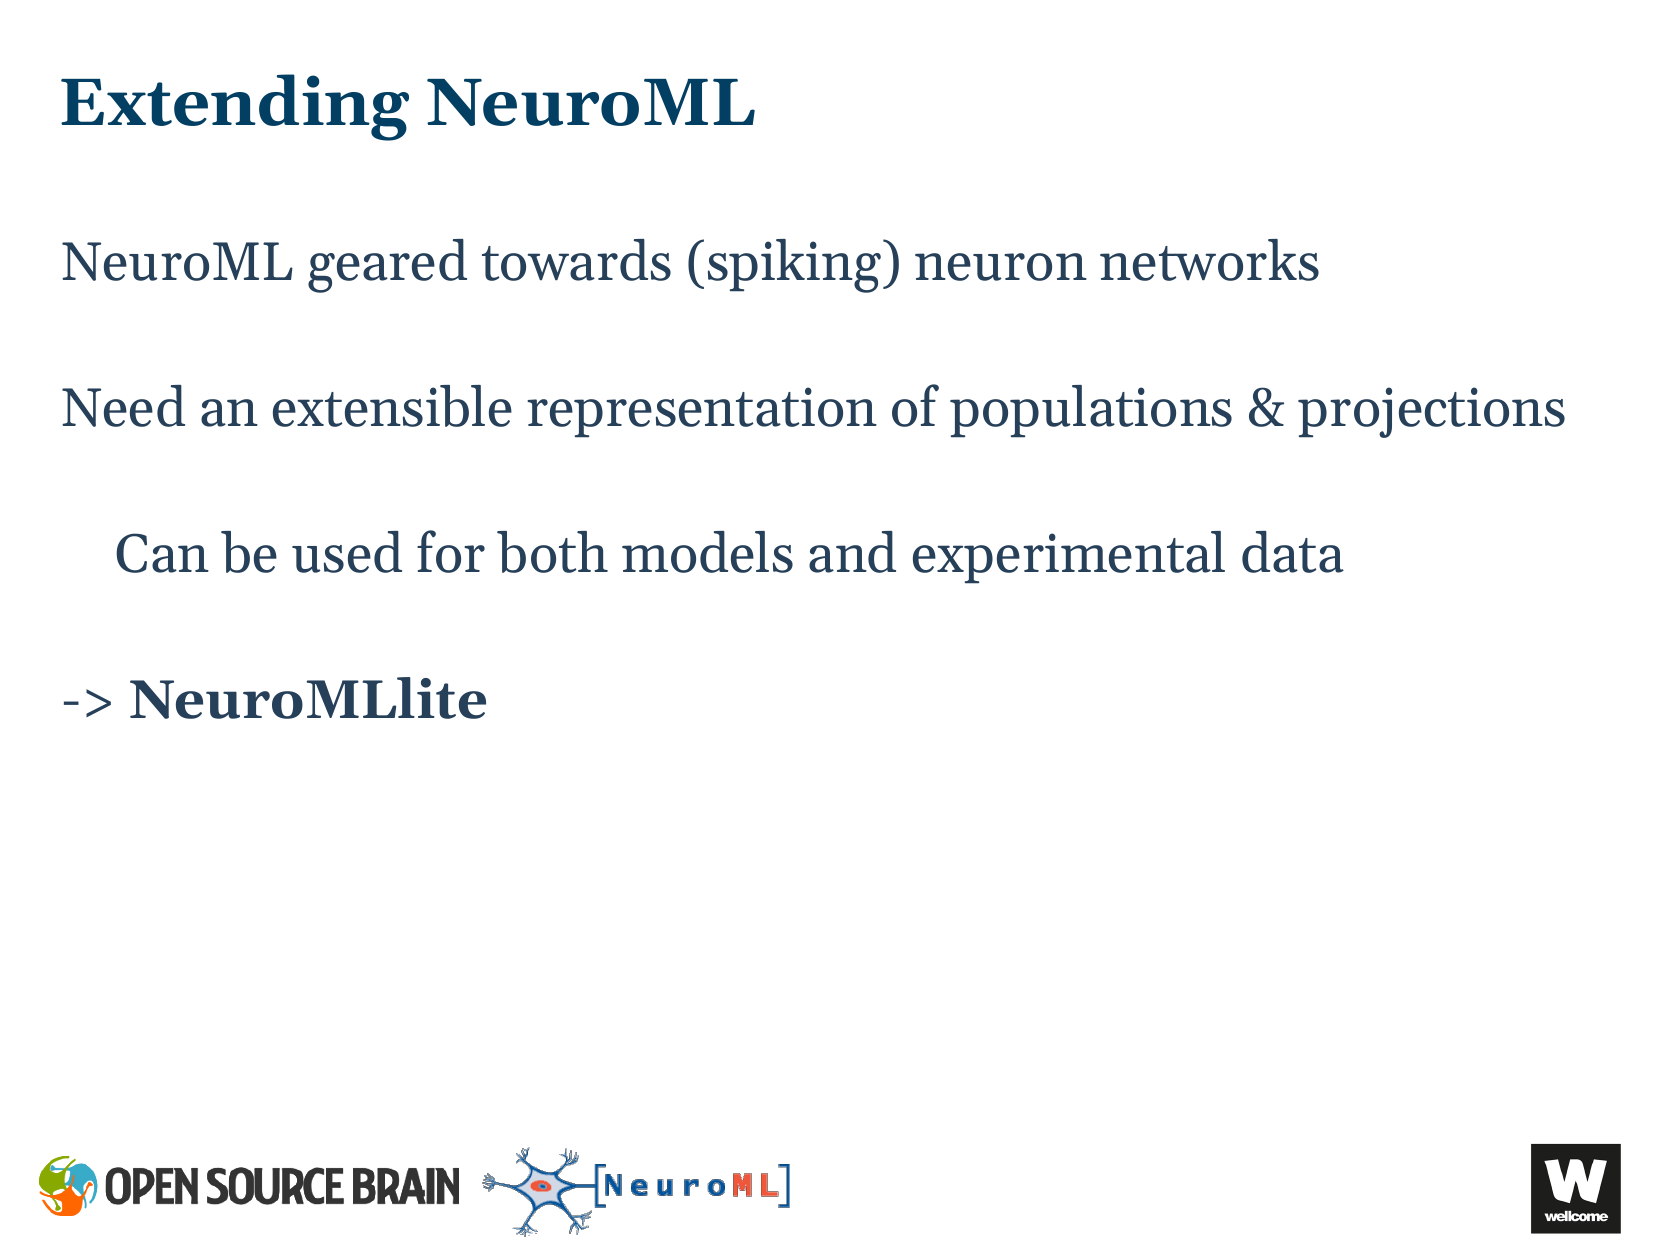

Extending NeuroML
NeuroML geared towards (spiking) neuron networks

Need an extensible representation of populations & projections

	Can be used for both models and experimental data

-> NeuroMLlite

http://www.opensourcebrain.org